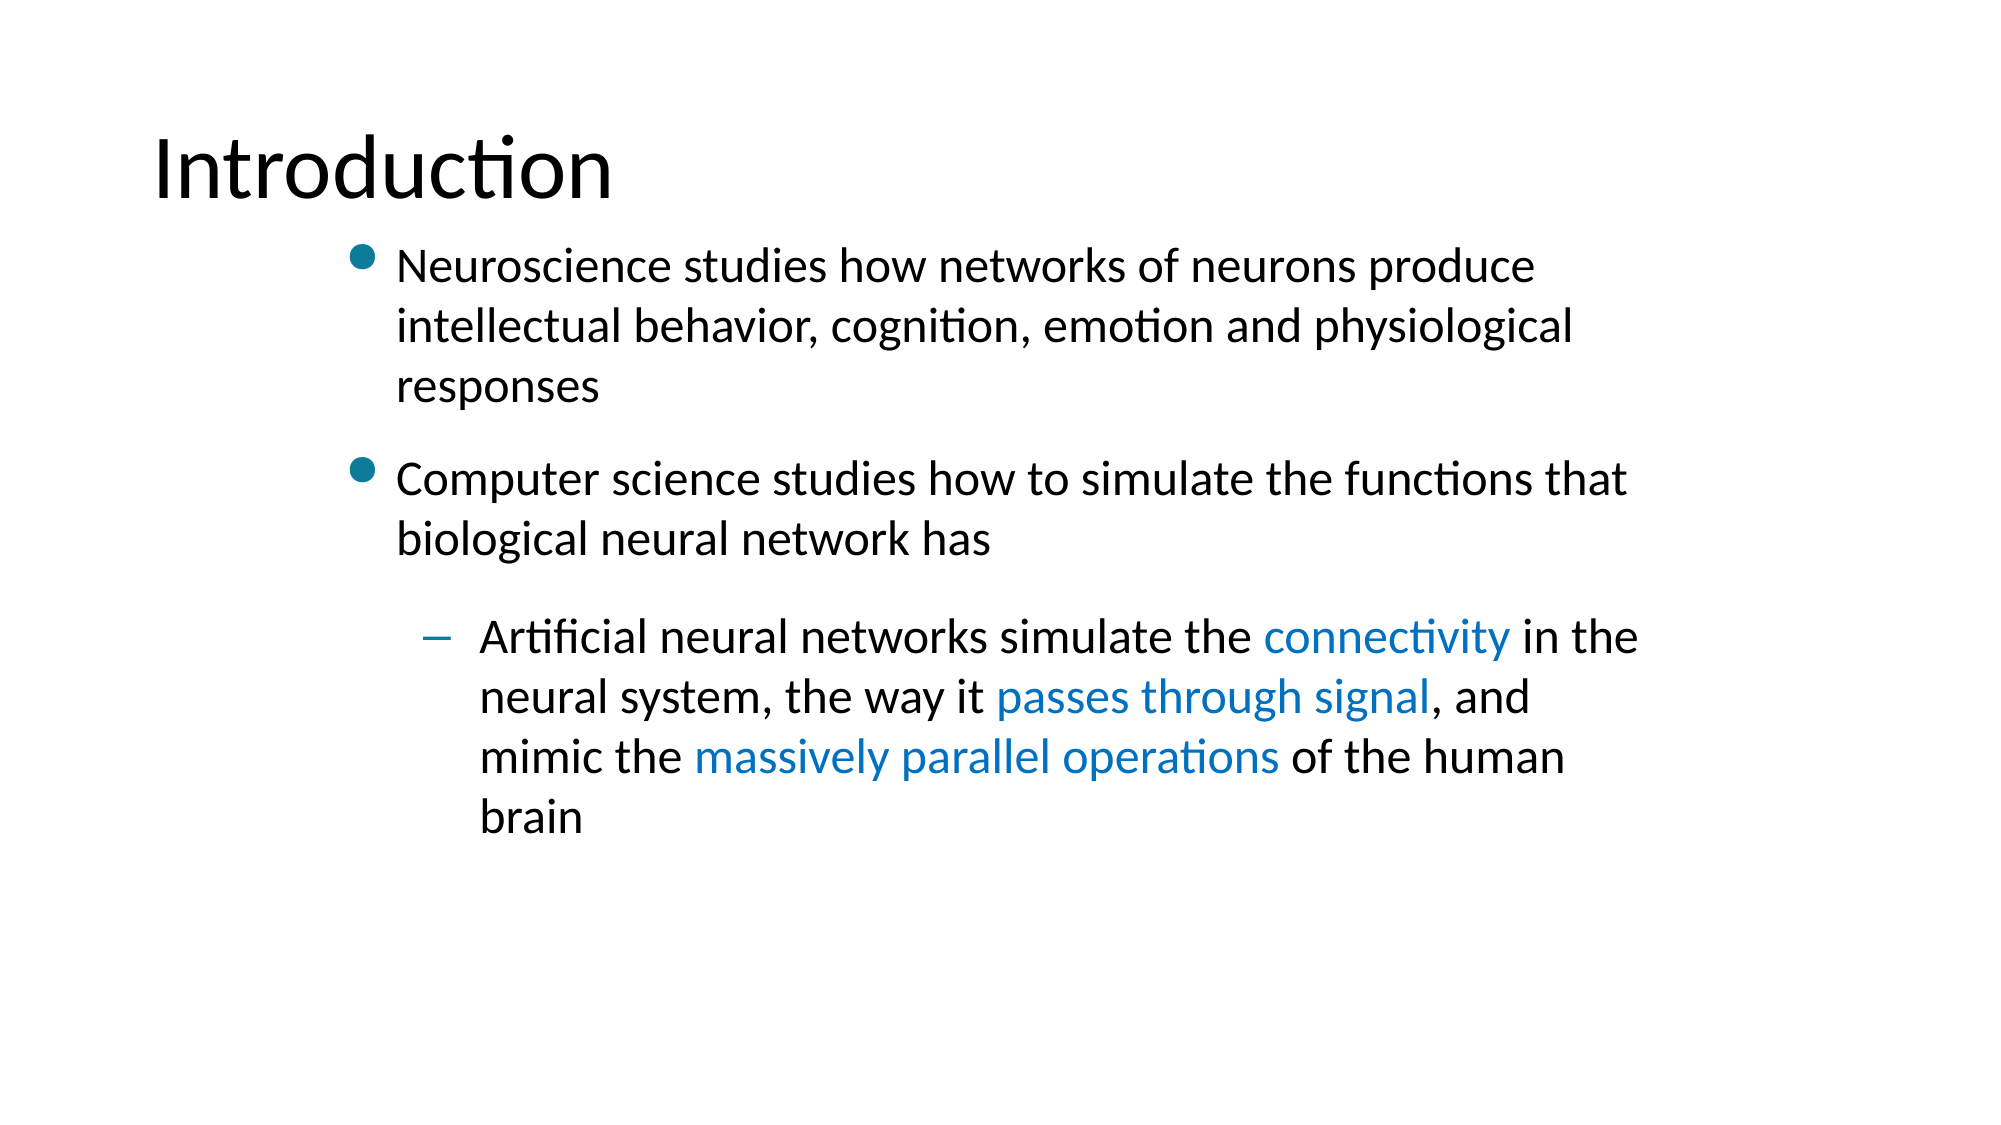

# Introduction
Neuroscience studies how networks of neurons produce intellectual behavior, cognition, emotion and physiological responses
Computer science studies how to simulate the functions that biological neural network has
Artificial neural networks simulate the connectivity in the neural system, the way it passes through signal, and mimic the massively parallel operations of the human brain